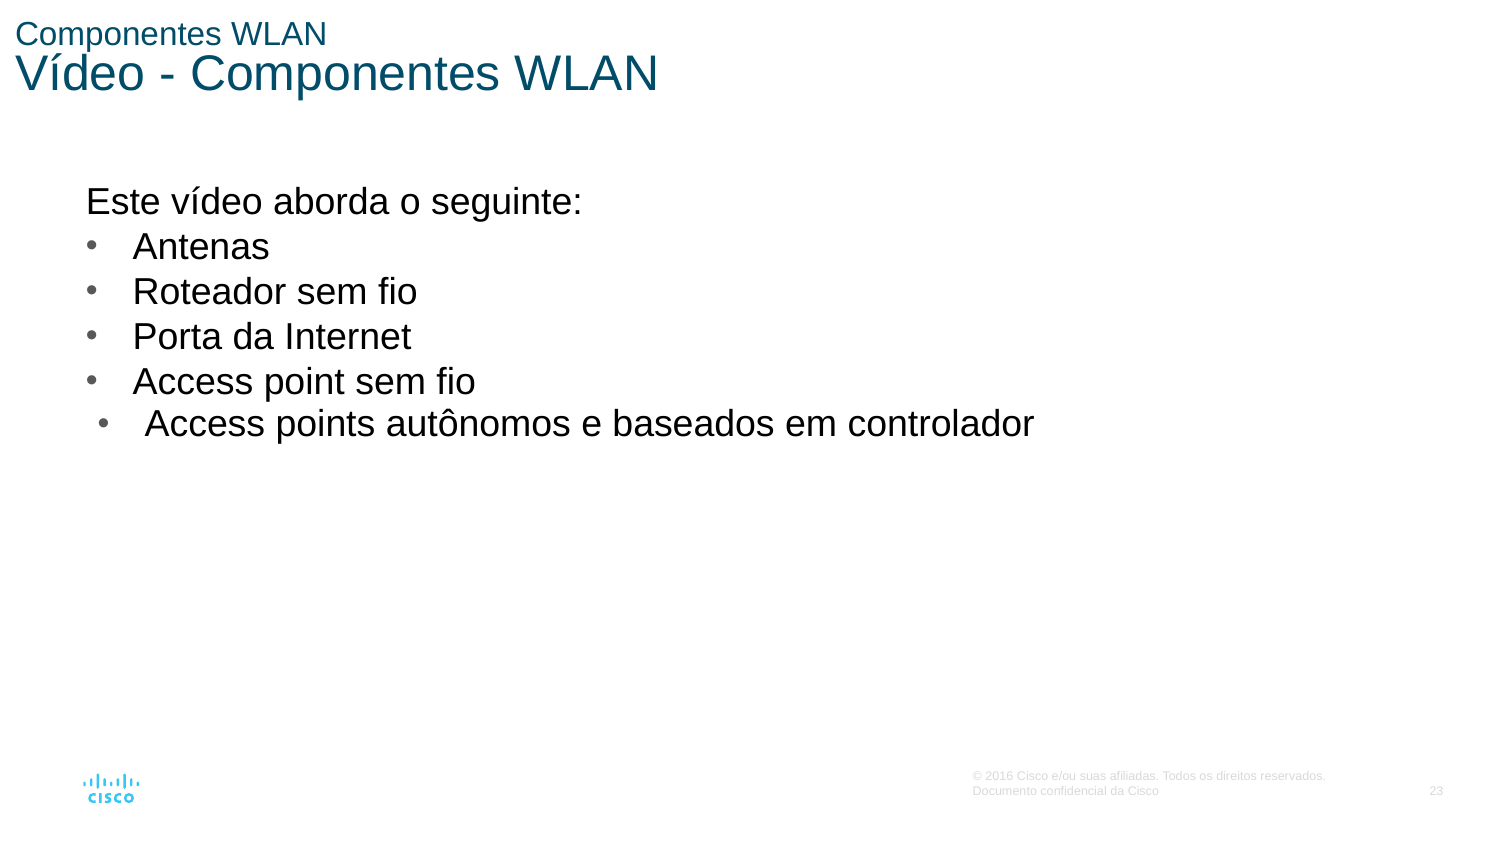

# Componentes WLAN Vídeo - Componentes WLAN
Este vídeo aborda o seguinte:
Antenas
Roteador sem fio
Porta da Internet
Access point sem fio
Access points autônomos e baseados em controlador